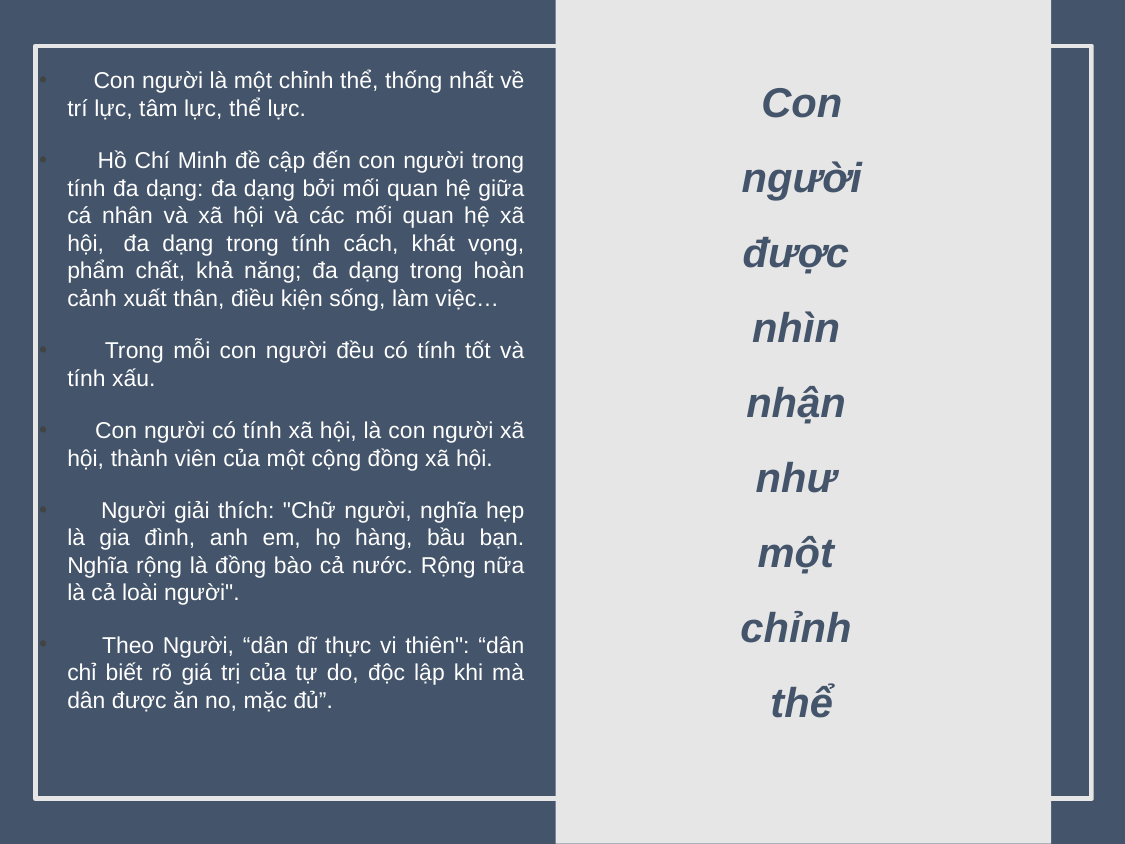

Con
 người
được
nhìn
nhận
như
một
chỉnh
thể
    Con người là một chỉnh thể, thống nhất về trí lực, tâm lực, thể lực.
    Hồ Chí Minh đề cập đến con người trong tính đa dạng: đa dạng bởi mối quan hệ giữa cá nhân và xã hội và các mối quan hệ xã hội,  đa dạng trong tính cách, khát vọng, phẩm chất, khả năng; đa dạng trong hoàn cảnh xuất thân, điều kiện sống, làm việc…
    Trong mỗi con người đều có tính tốt và tính xấu.
    Con người có tính xã hội, là con người xã hội, thành viên của một cộng đồng xã hội.
    Người giải thích: "Chữ người, nghĩa hẹp là gia đình, anh em, họ hàng, bầu bạn. Nghĩa rộng là đồng bào cả nước. Rộng nữa là cả loài người".
    Theo Người, “dân dĩ thực vi thiên": “dân chỉ biết rõ giá trị của tự do, độc lập khi mà dân được ăn no, mặc đủ”.